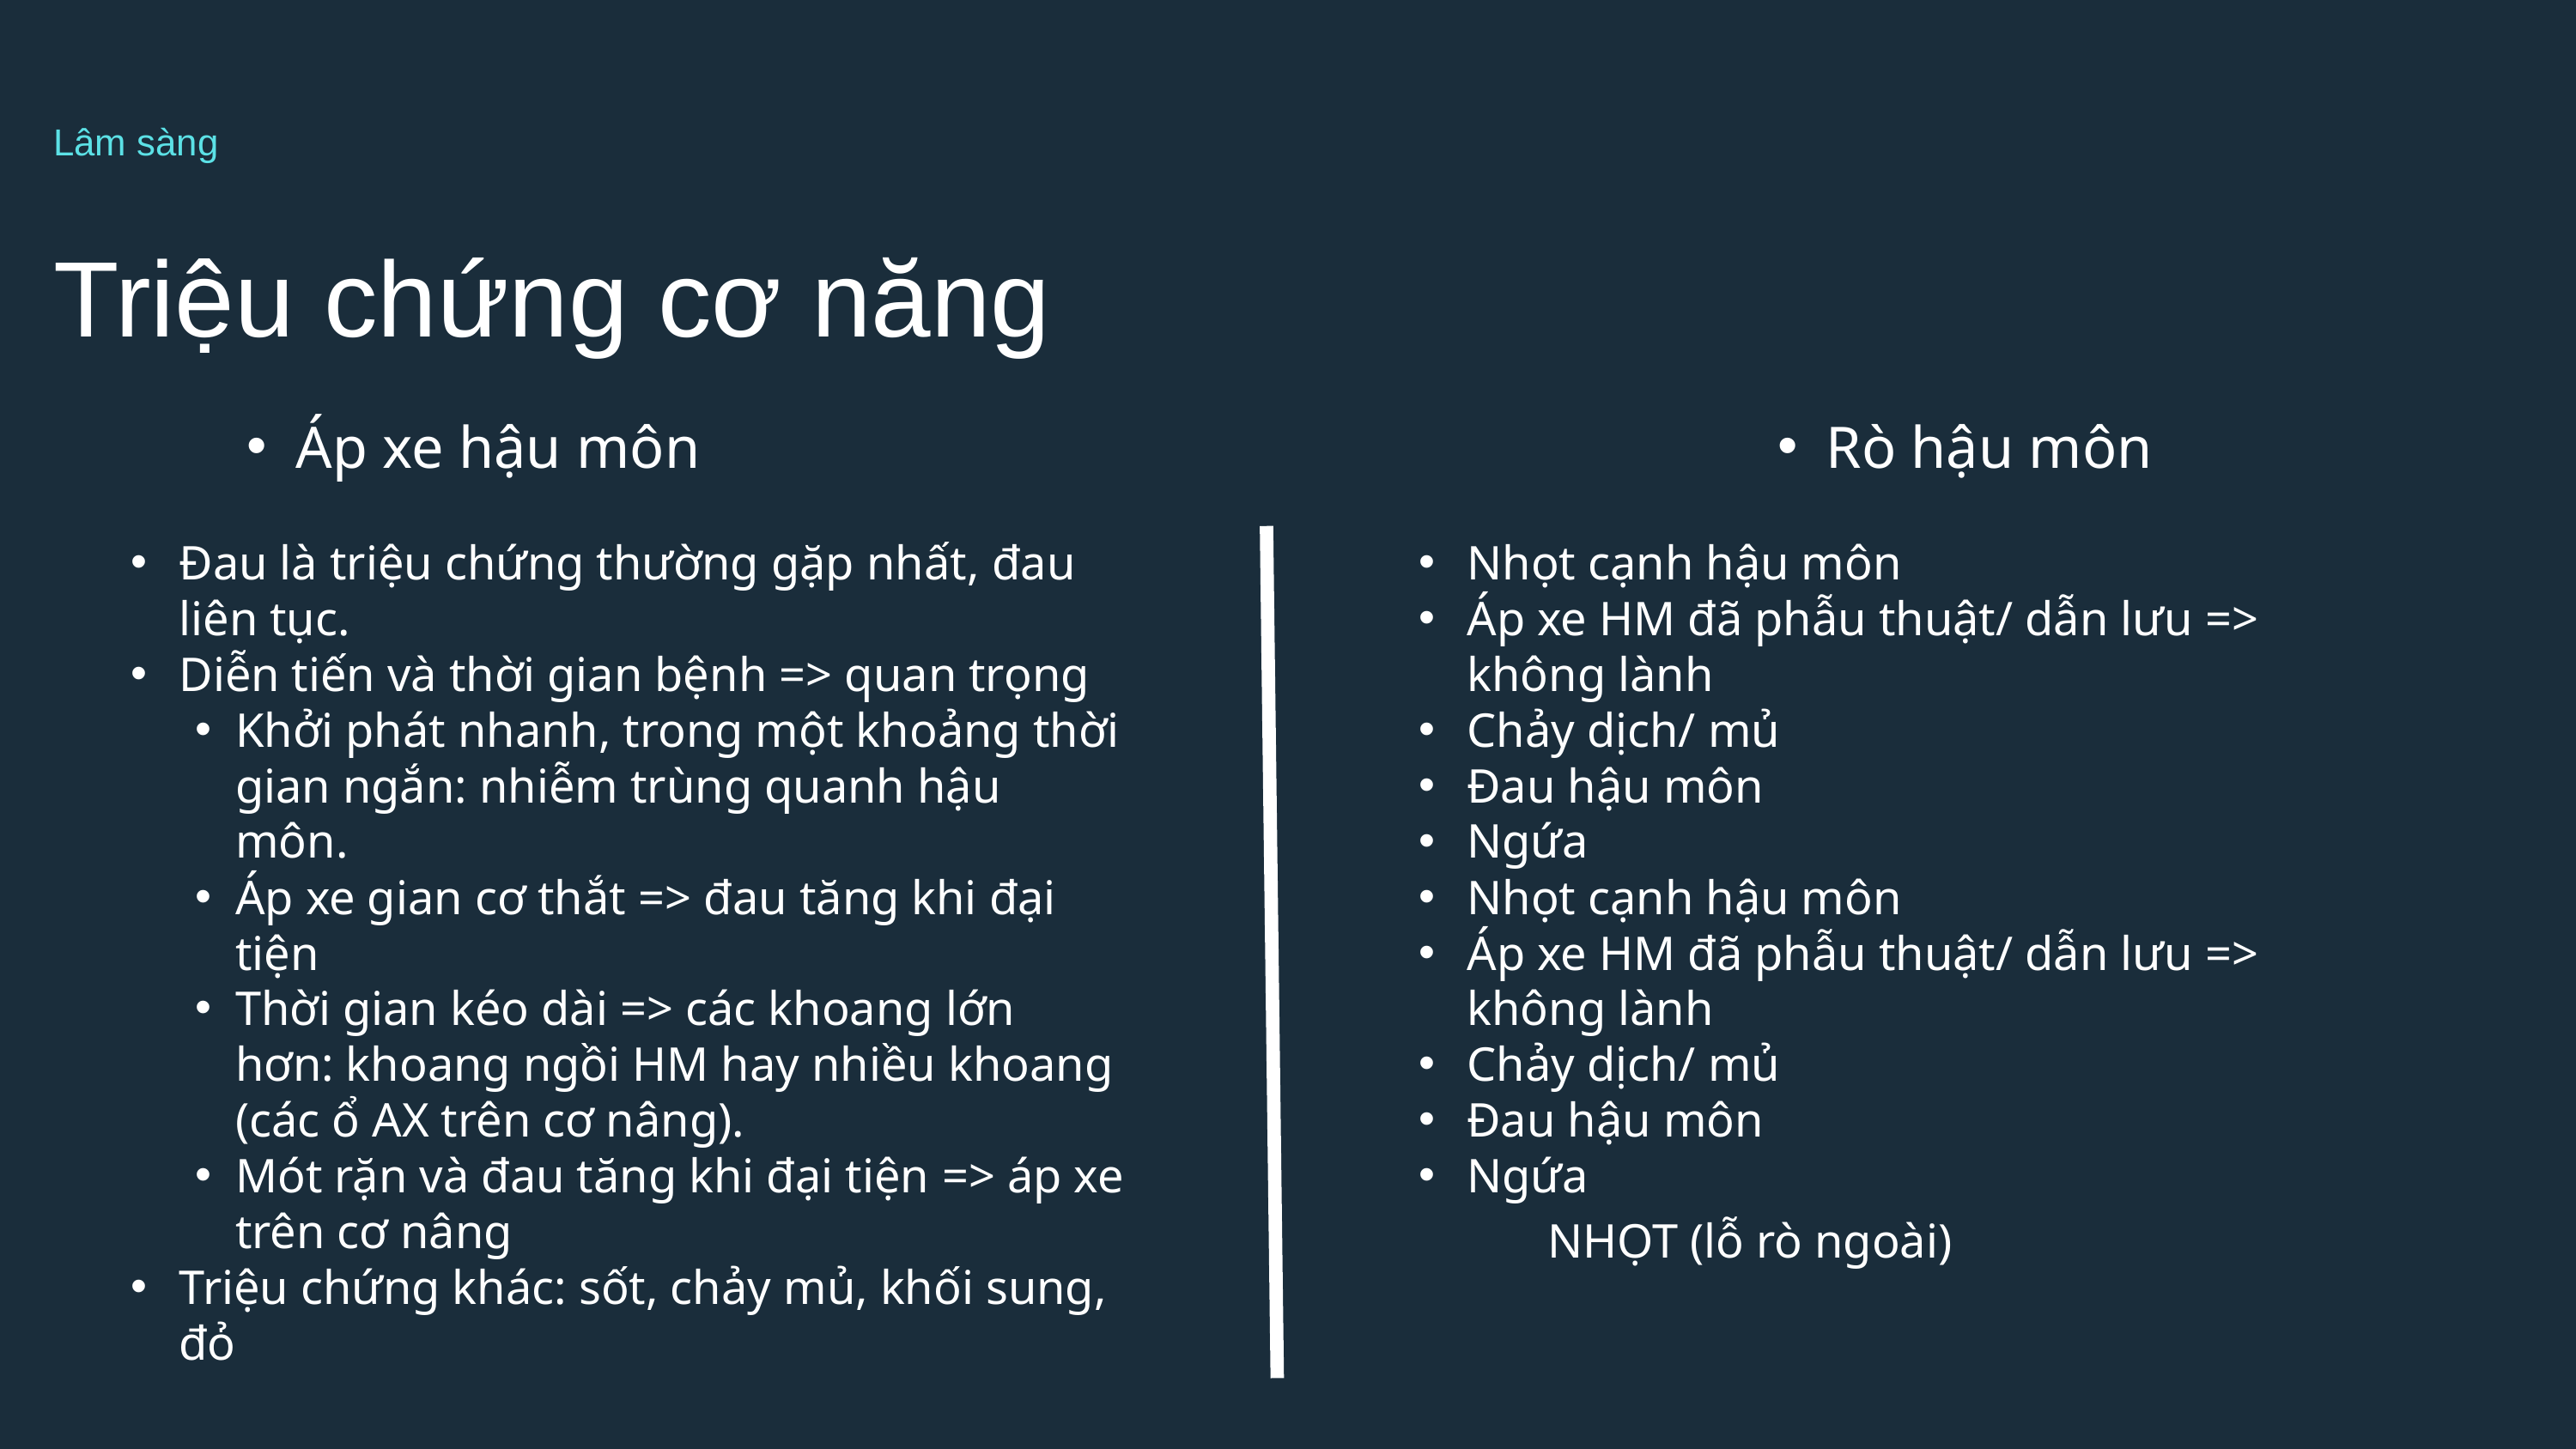

Lâm sàng
Triệu chứng cơ năng
Áp xe hậu môn
Rò hậu môn
Đau là triệu chứng thường gặp nhất, đau liên tục.
Diễn tiến và thời gian bệnh => quan trọng
Khởi phát nhanh, trong một khoảng thời gian ngắn: nhiễm trùng quanh hậu môn.
Áp xe gian cơ thắt => đau tăng khi đại tiện
Thời gian kéo dài => các khoang lớn hơn: khoang ngồi HM hay nhiều khoang (các ổ AX trên cơ nâng).
Mót rặn và đau tăng khi đại tiện => áp xe trên cơ nâng
Triệu chứng khác: sốt, chảy mủ, khối sung, đỏ

Nhọt cạnh hậu môn
Áp xe HM đã phẫu thuật/ dẫn lưu => không lành
Chảy dịch/ mủ
Đau hậu môn
Ngứa
Nhọt cạnh hậu môn
Áp xe HM đã phẫu thuật/ dẫn lưu => không lành
Chảy dịch/ mủ
Đau hậu môn
Ngứa
	NHỌT (lỗ rò ngoài)